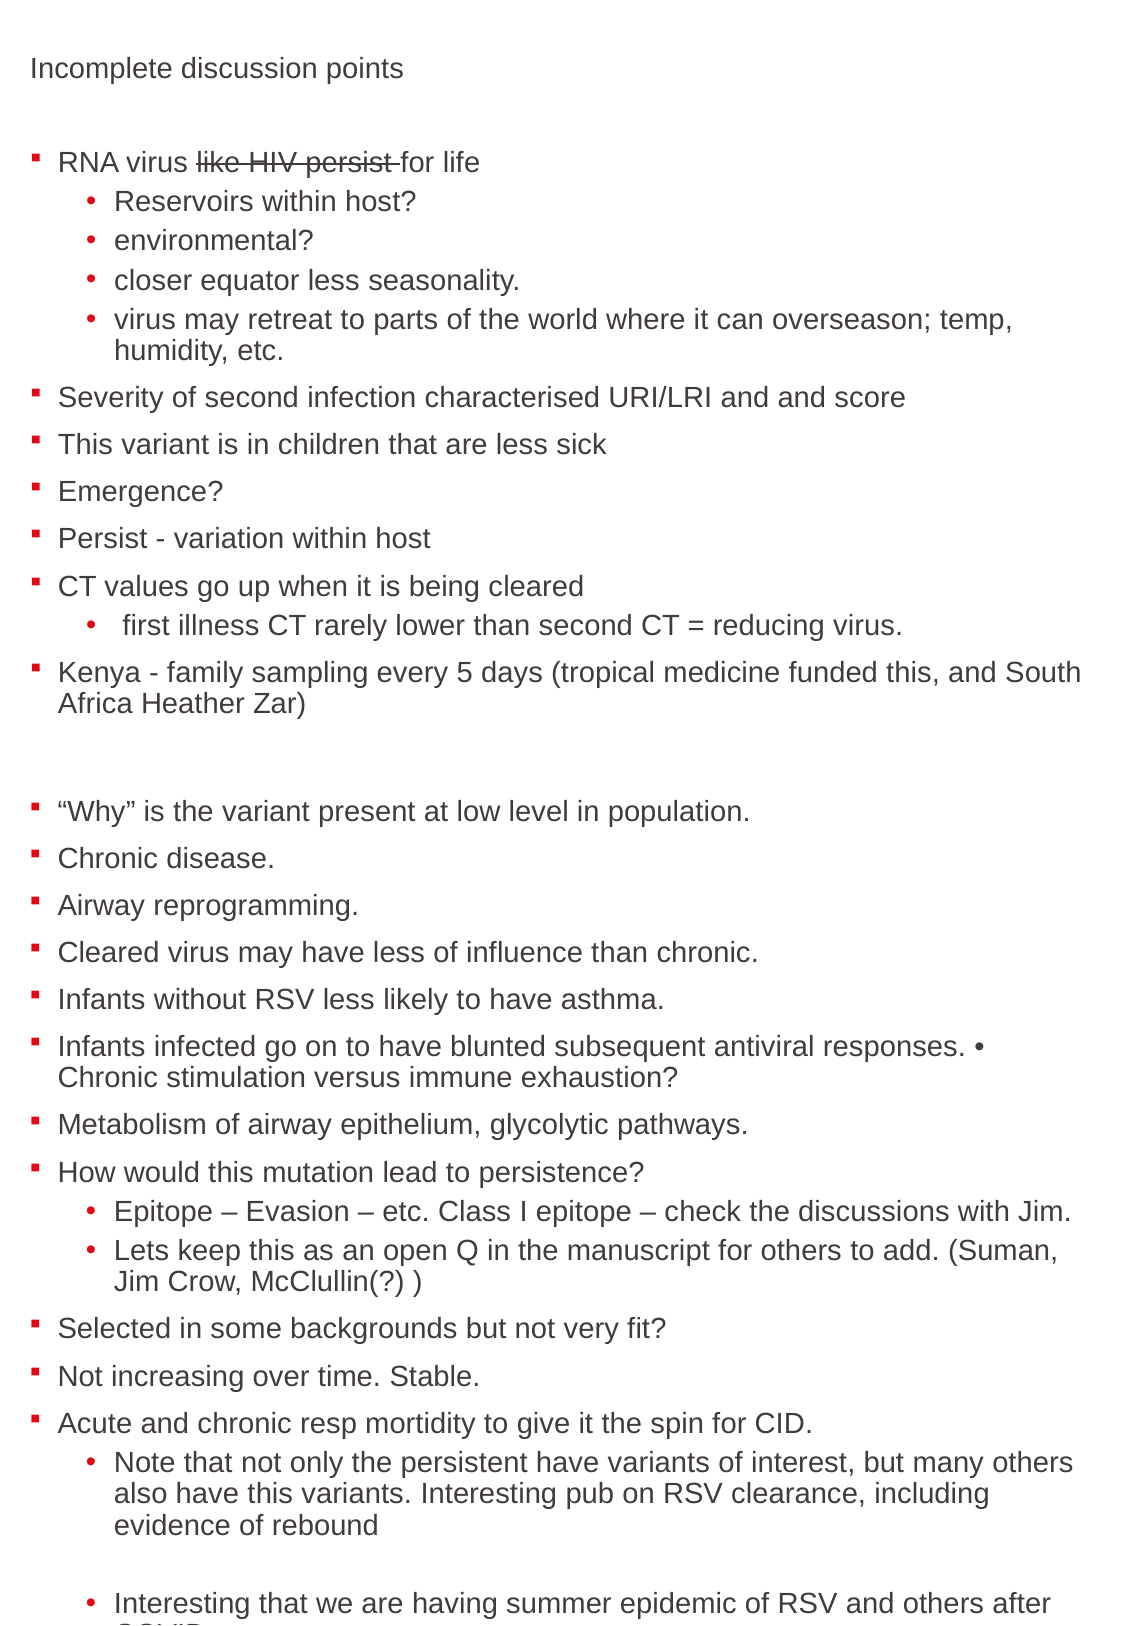

Incomplete discussion points

RNA virus like HIV persist for life
Reservoirs within host?
environmental?
closer equator less seasonality.
virus may retreat to parts of the world where it can overseason; temp, humidity, etc.
Severity of second infection characterised URI/LRI and and score
This variant is in children that are less sick
Emergence?
Persist - variation within host
CT values go up when it is being cleared
 first illness CT rarely lower than second CT = reducing virus.
Kenya - family sampling every 5 days (tropical medicine funded this, and South Africa Heather Zar)

“Why” is the variant present at low level in population.
Chronic disease.
Airway reprogramming.
Cleared virus may have less of influence than chronic.
Infants without RSV less likely to have asthma.
Infants infected go on to have blunted subsequent antiviral responses. • Chronic stimulation versus immune exhaustion?
Metabolism of airway epithelium, glycolytic pathways.
How would this mutation lead to persistence?
Epitope – Evasion – etc. Class I epitope – check the discussions with Jim.
Lets keep this as an open Q in the manuscript for others to add. (Suman, Jim Crow, McClullin(?) )
Selected in some backgrounds but not very fit?
Not increasing over time. Stable.
Acute and chronic resp mortidity to give it the spin for CID.
Note that not only the persistent have variants of interest, but many others also have this variants. Interesting pub on RSV clearance, including evidence of rebound

Interesting that we are having summer epidemic of RSV and others after COVID year.
Discussion of cytokines
Interesting that we are having summer epidemic of RSV and others after COVID year.